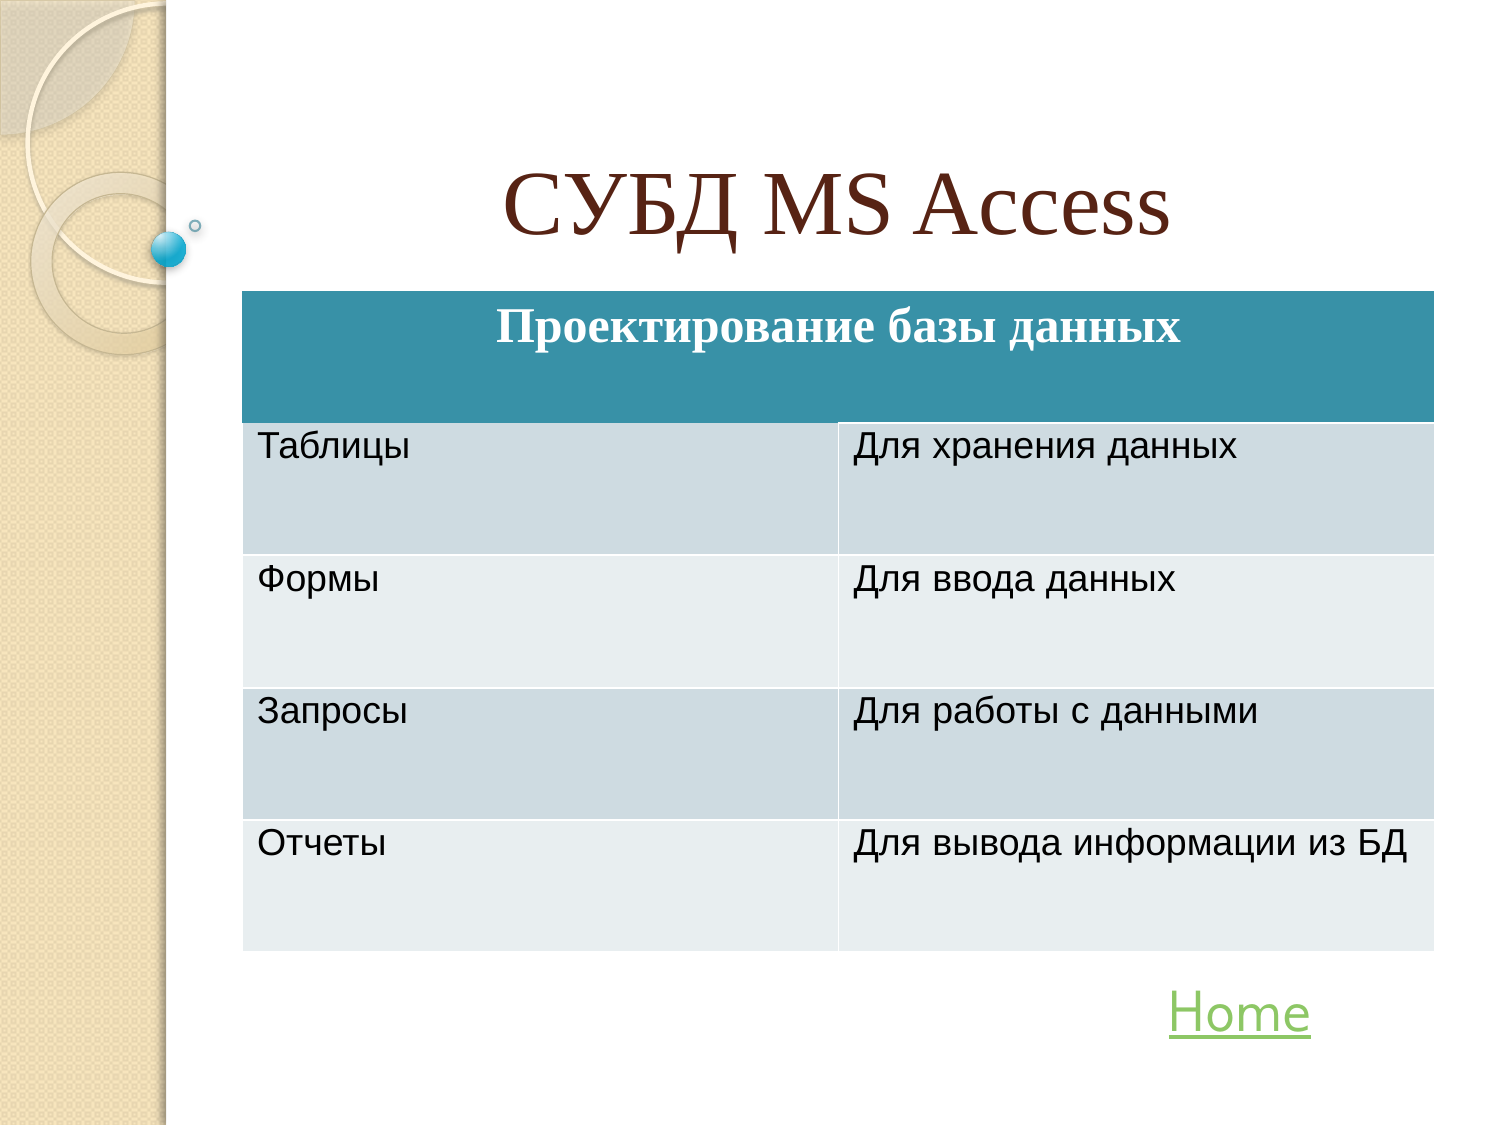

# СУБД MS Access
| Проектирование базы данных |  |
| --- | --- |
| Таблицы | Для хранения данных |
| Формы | Для ввода данных |
| Запросы | Для работы с данными |
| Отчеты | Для вывода информации из БД |
Home